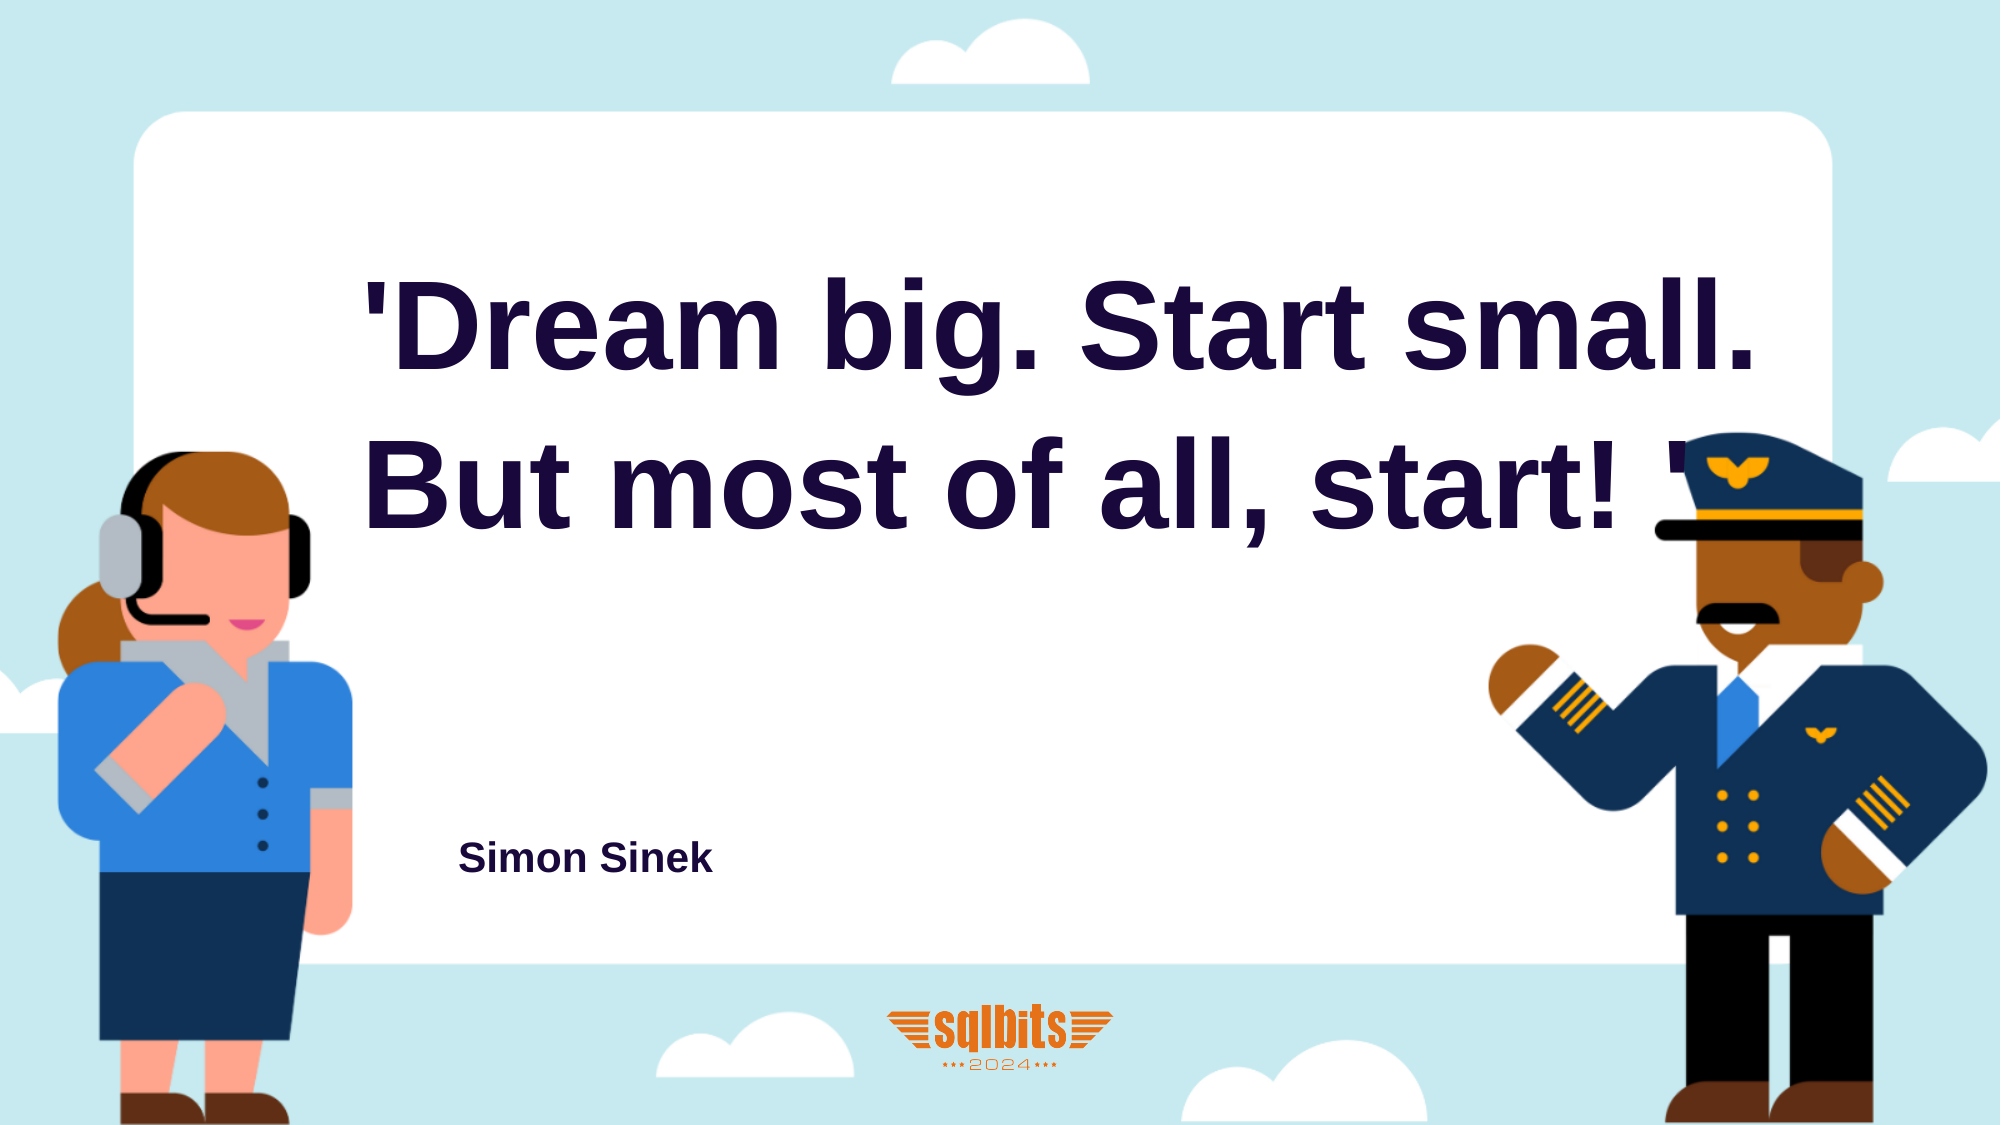

# 'Dream big. Start small. But most of all, start! '
Simon Sinek